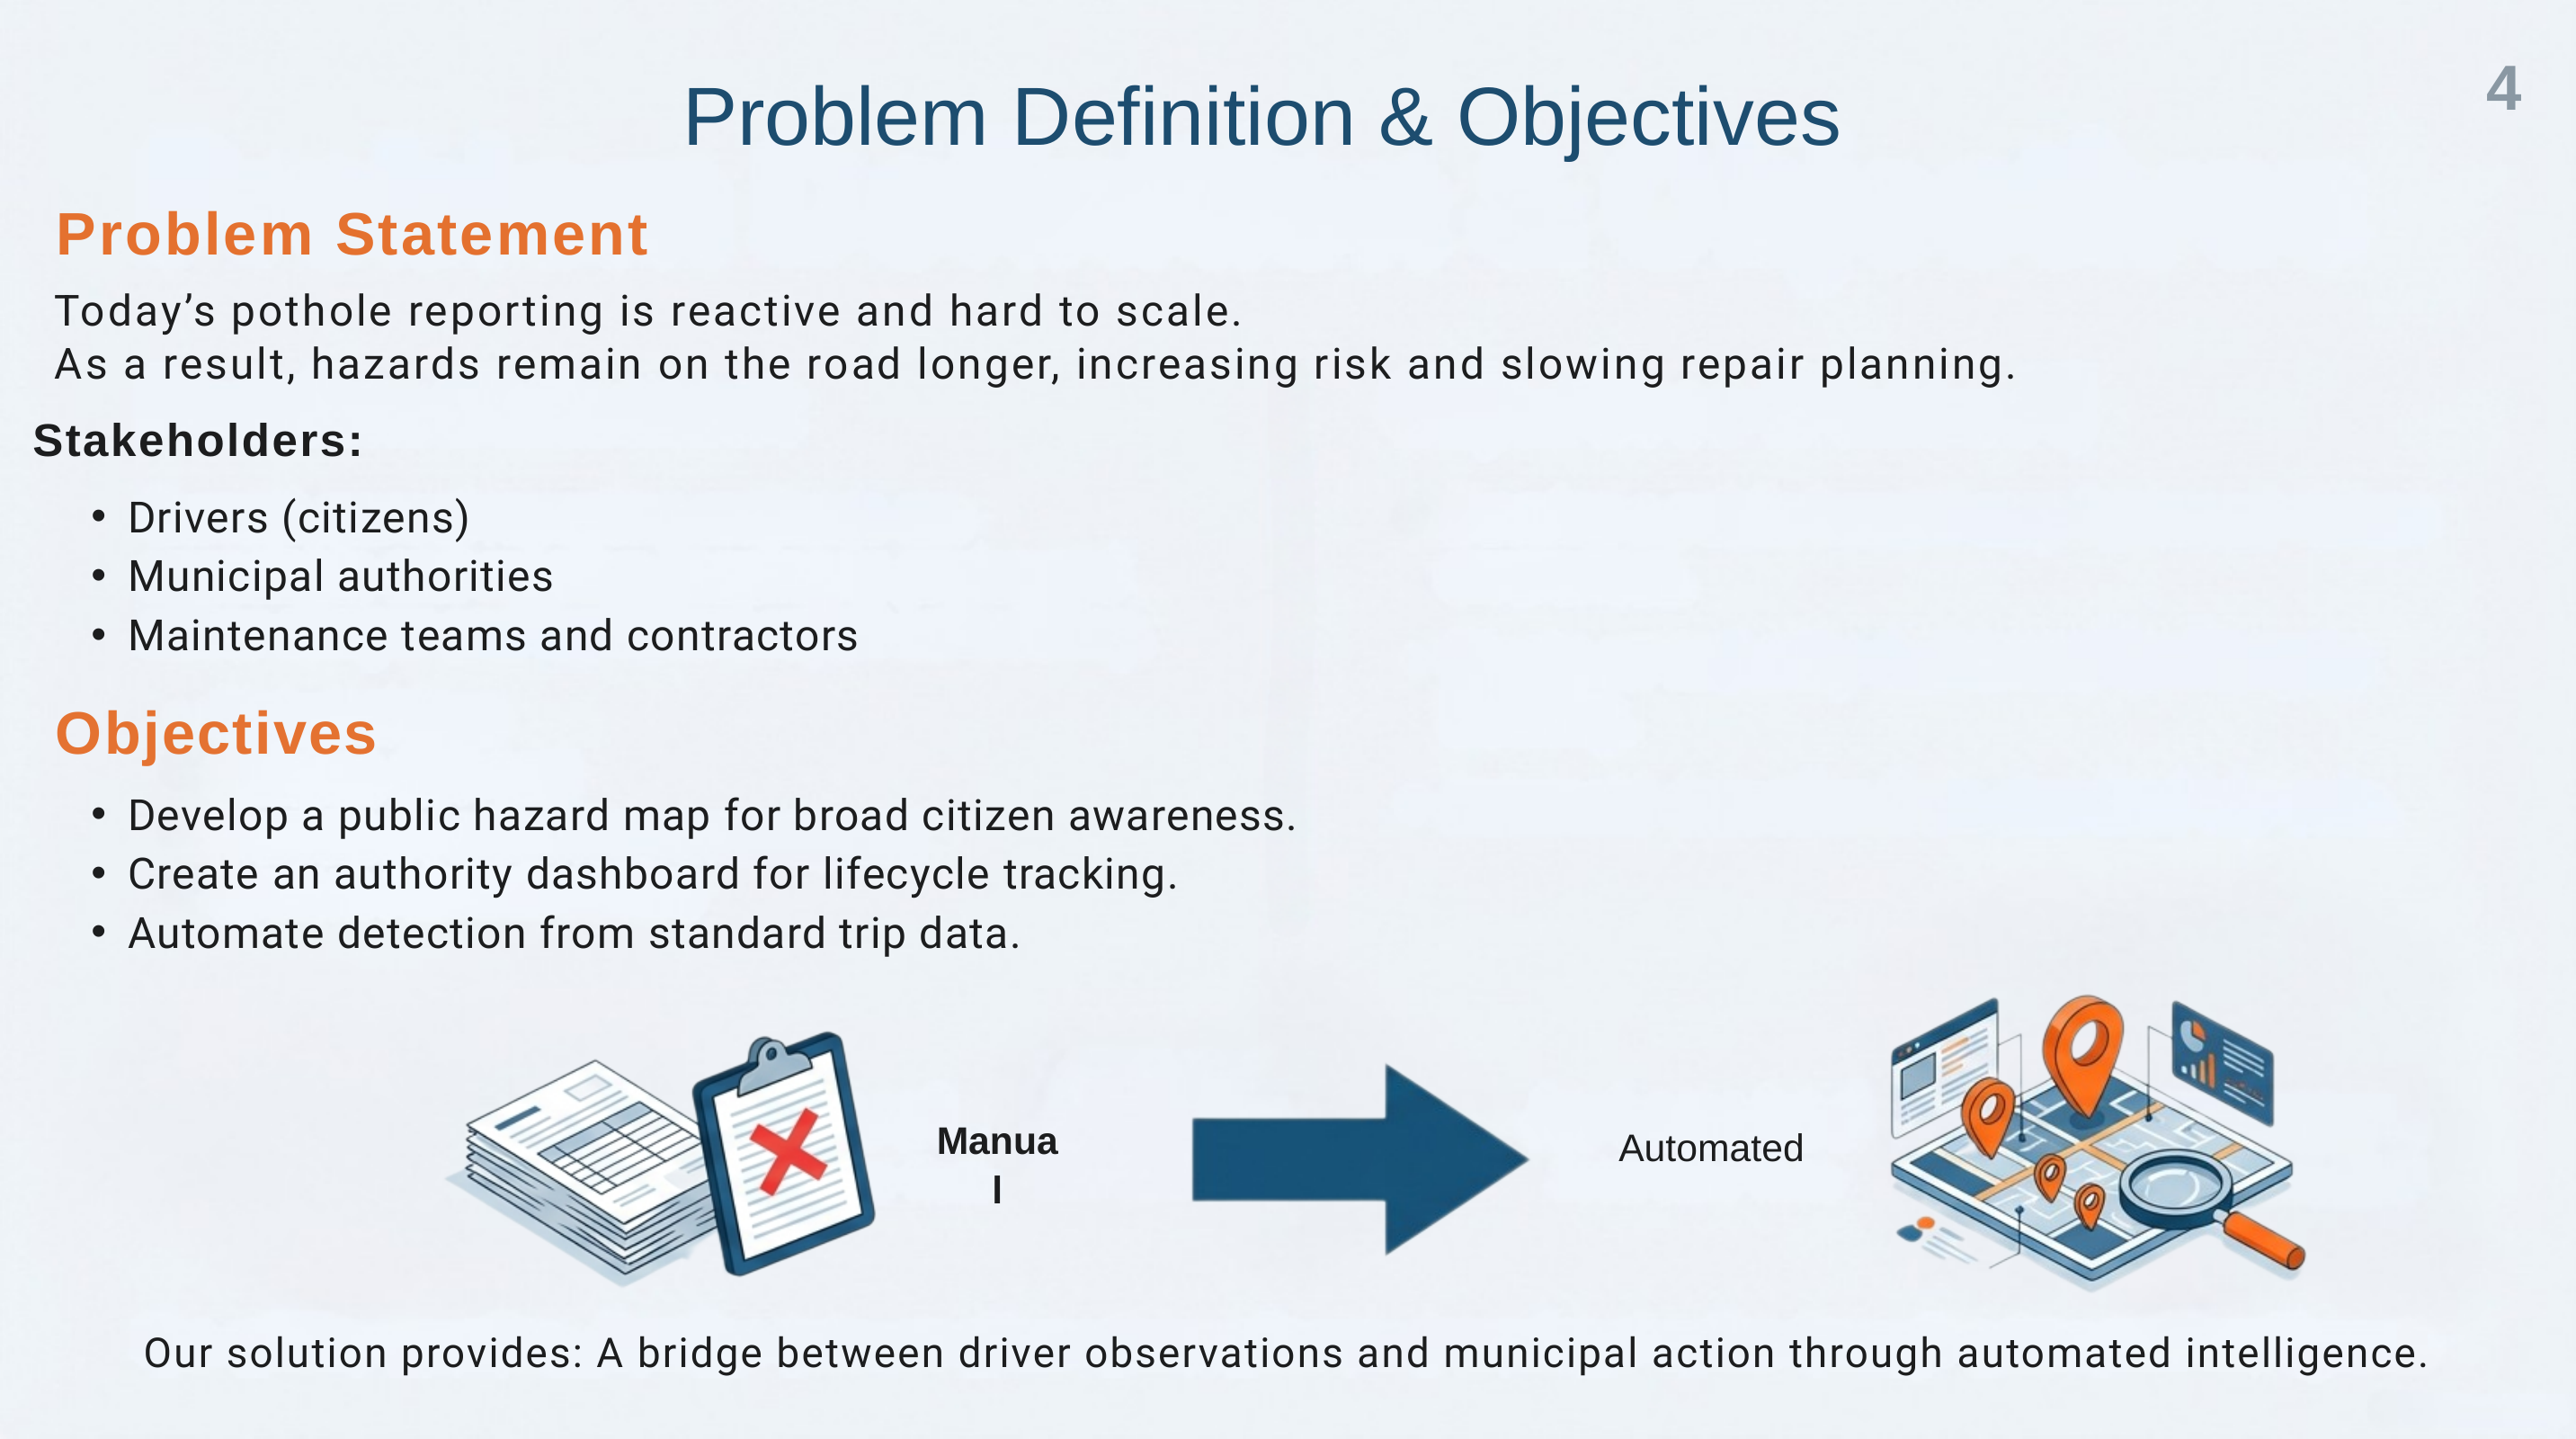

4
Problem Definition & Objectives
Problem Statement
Today’s pothole reporting is reactive and hard to scale.
As a result, hazards remain on the road longer, increasing risk and slowing repair planning.

Stakeholders:
Drivers (citizens)
Municipal authorities
Maintenance teams and contractors
Objectives
Develop a public hazard map for broad citizen awareness.
Create an authority dashboard for lifecycle tracking.
Automate detection from standard trip data.

Manual
Automated
Our solution provides: A bridge between driver observations and municipal action through automated intelligence.